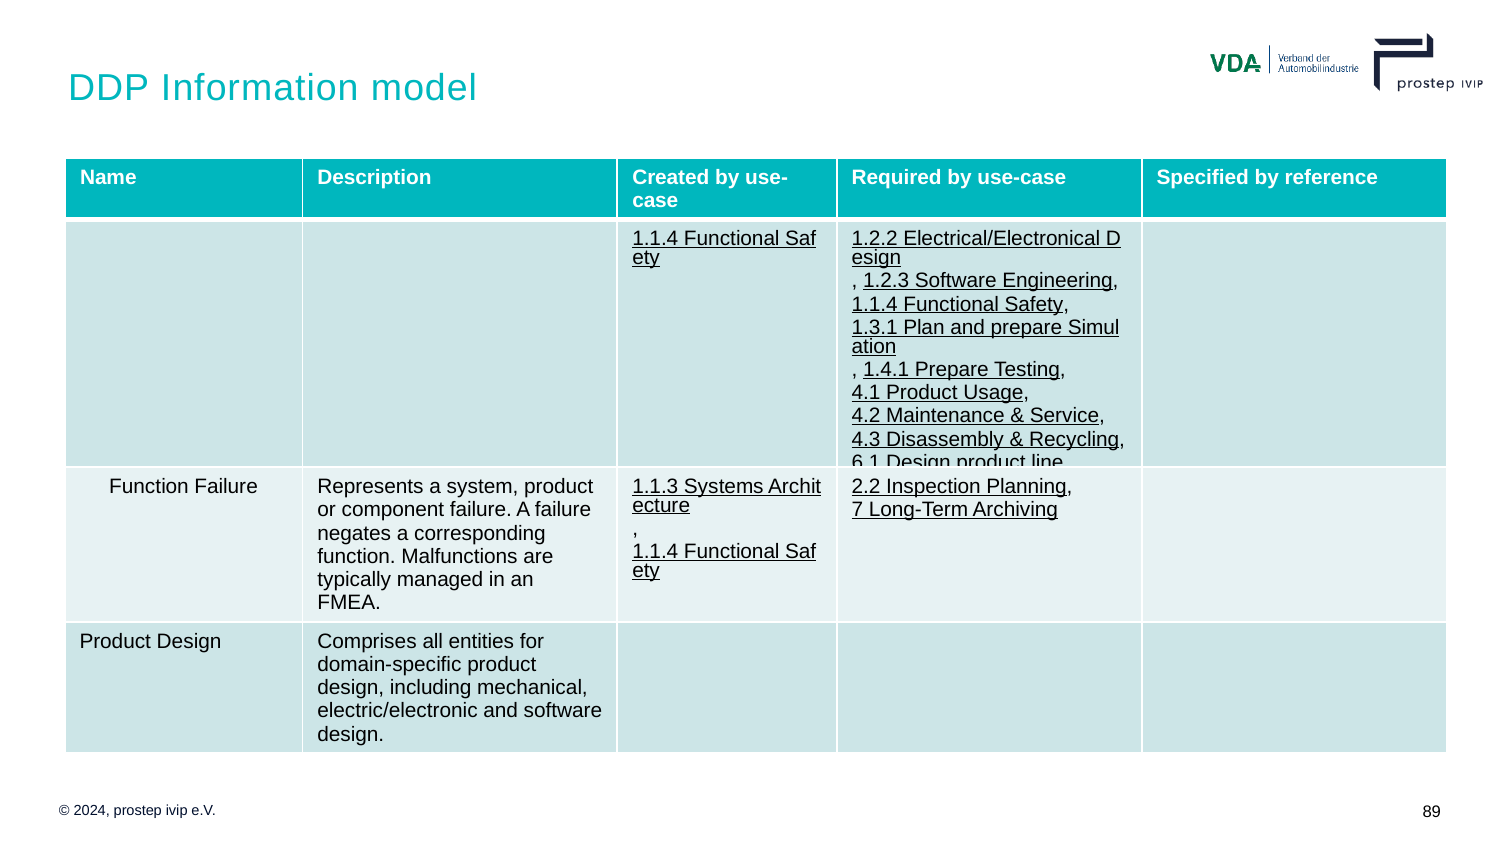

# DDP Information model
| Name | Description | Created by use-case | Required by use-case | Specified by reference |
| --- | --- | --- | --- | --- |
|  |  | 1.1.4 Functional Safety | 1.2.2 Electrical/Electronical Design, 1.2.3 Software Engineering, 1.1.4 Functional Safety, 1.3.1 Plan and prepare Simulation, 1.4.1 Prepare Testing, 4.1 Product Usage, 4.2 Maintenance & Service, 4.3 Disassembly & Recycling, 6.1 Design product line, 7 Long-Term Archiving |  |
| Function Failure | Represents a system, product or component failure. A failure negates a corresponding function. Malfunctions are typically managed in an FMEA. | 1.1.3 Systems Architecture, 1.1.4 Functional Safety | 2.2 Inspection Planning, 7 Long-Term Archiving |  |
| Product Design | Comprises all entities for domain-specific product design, including mechanical, electric/electronic and software design. |  |  |  |